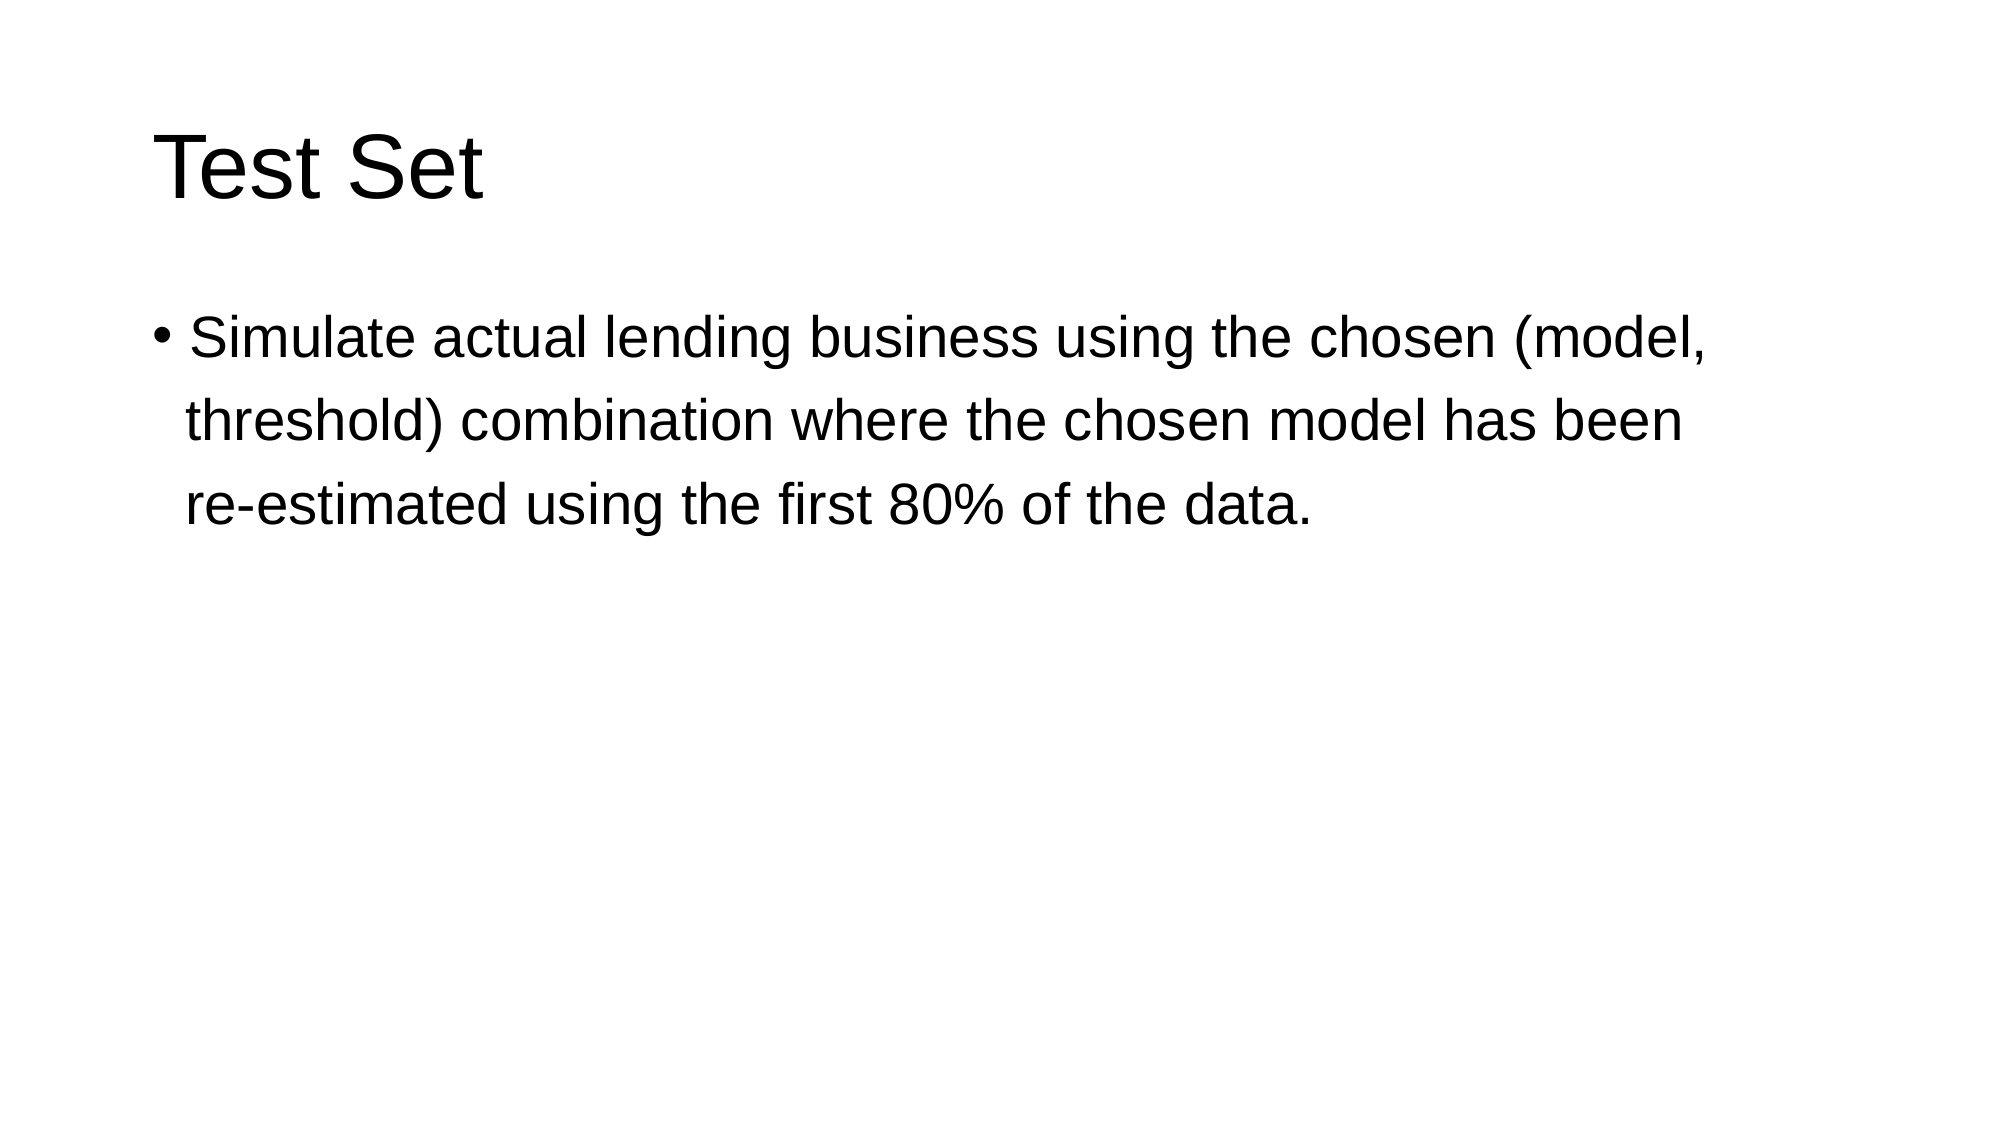

# Test Set
Simulate actual lending business using the chosen (model,
  threshold) combination where the chosen model has been
  re-estimated using the first 80% of the data.